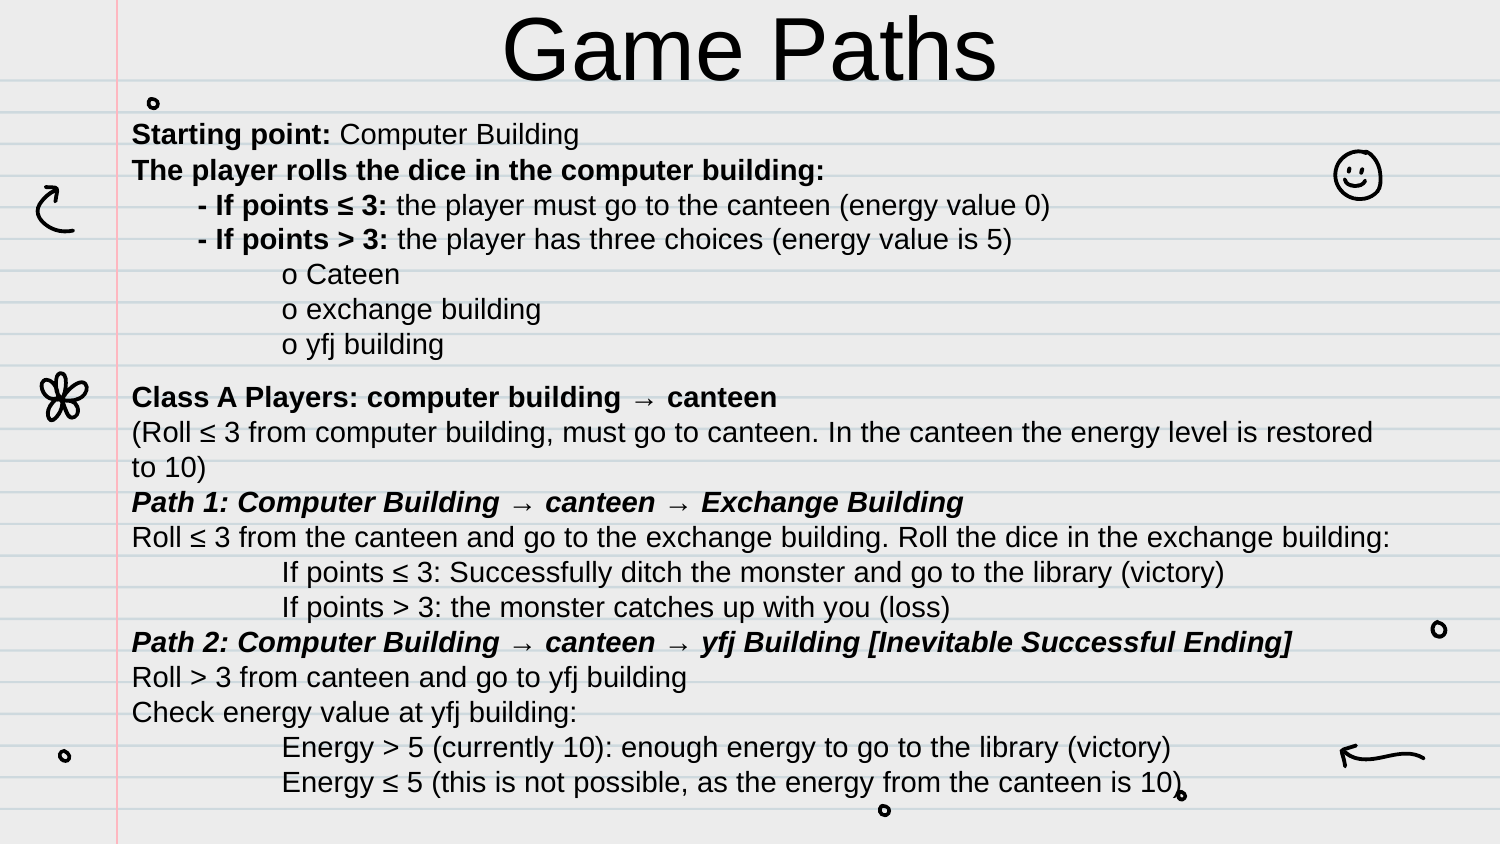

# Game Paths
Starting point: Computer Building
The player rolls the dice in the computer building:
        - If points ≤ 3: the player must go to the canteen (energy value 0)
        - If points > 3: the player has three choices (energy value is 5)
	o Cateen
	o exchange building
	o yfj building
Class A Players: computer building → canteen
(Roll ≤ 3 from computer building, must go to canteen. In the canteen the energy level is restored to 10)
Path 1: Computer Building → canteen → Exchange Building
Roll ≤ 3 from the canteen and go to the exchange building. Roll the dice in the exchange building:
	If points ≤ 3: Successfully ditch the monster and go to the library (victory)
	If points > 3: the monster catches up with you (loss)
Path 2: Computer Building → canteen → yfj Building [Inevitable Successful Ending]
Roll > 3 from canteen and go to yfj building
Check energy value at yfj building:
	Energy > 5 (currently 10): enough energy to go to the library (victory)
	Energy ≤ 5 (this is not possible, as the energy from the canteen is 10)